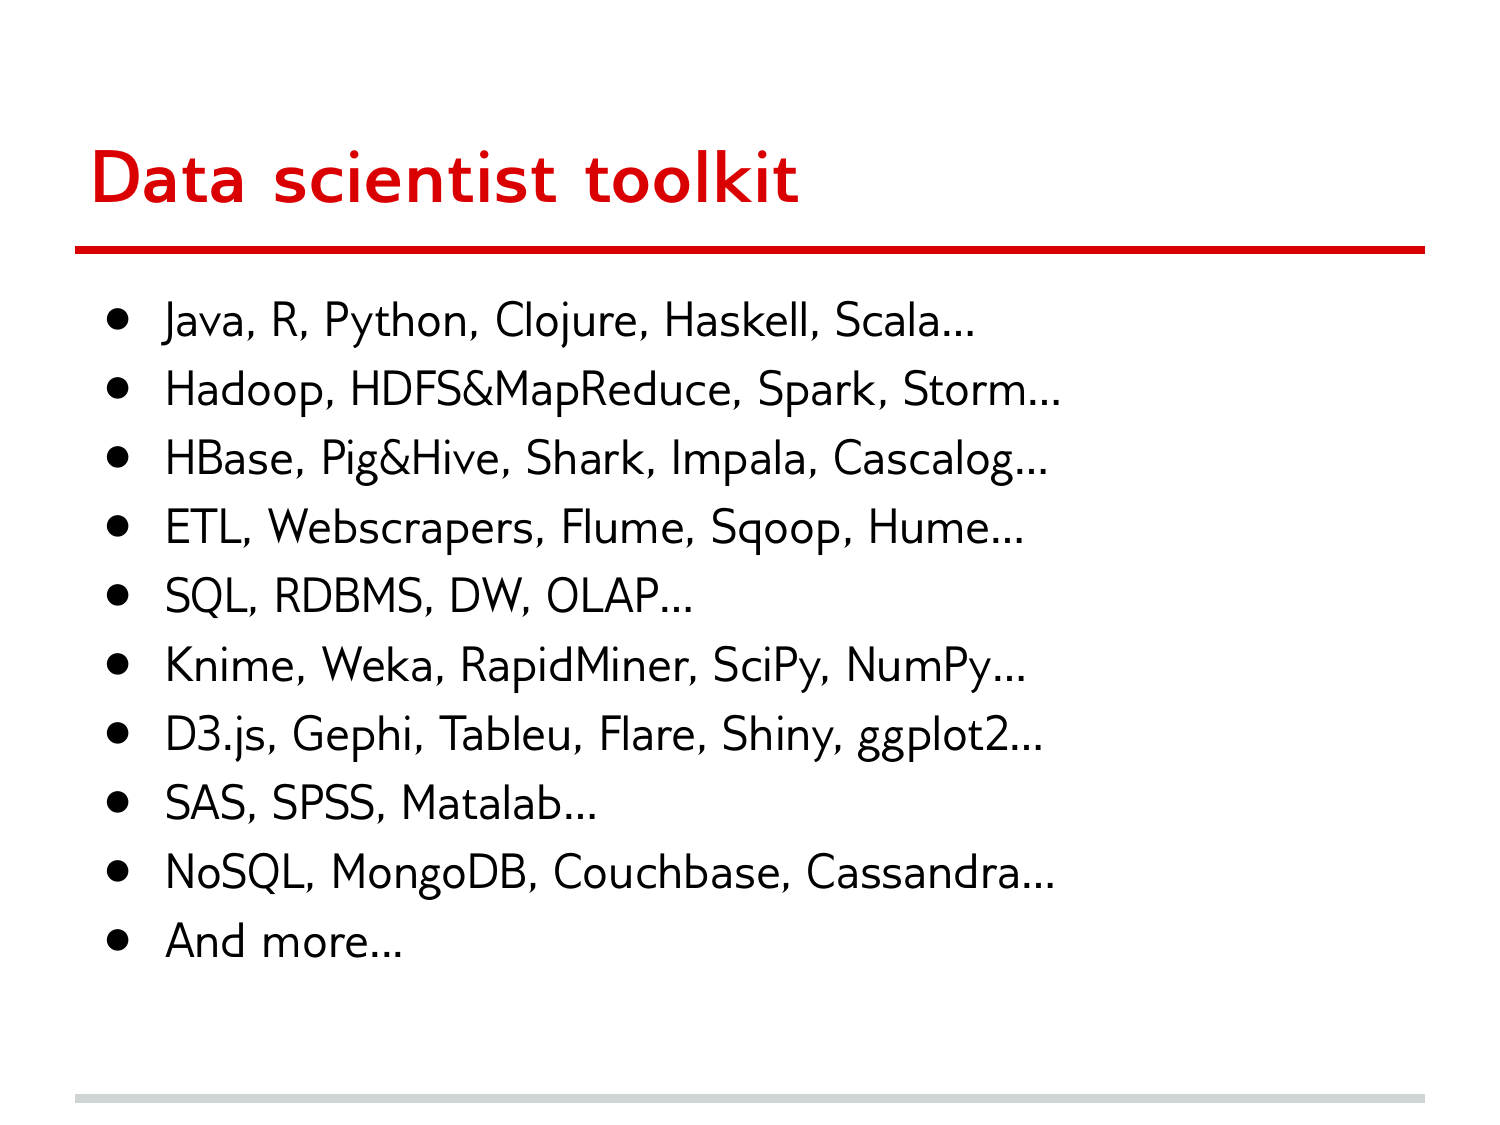

# Data scientist toolkit
Java, R, Python, Clojure, Haskell, Scala…
Hadoop, HDFS&MapReduce, Spark, Storm…
HBase, Pig&Hive, Shark, Impala, Cascalog…
ETL, Webscrapers, Flume, Sqoop, Hume…
SQL, RDBMS, DW, OLAP…
Knime, Weka, RapidMiner, SciPy, NumPy…
D3.js, Gephi, Tableu, Flare, Shiny, ggplot2…
SAS, SPSS, Matalab…
NoSQL, MongoDB, Couchbase, Cassandra…
And more...